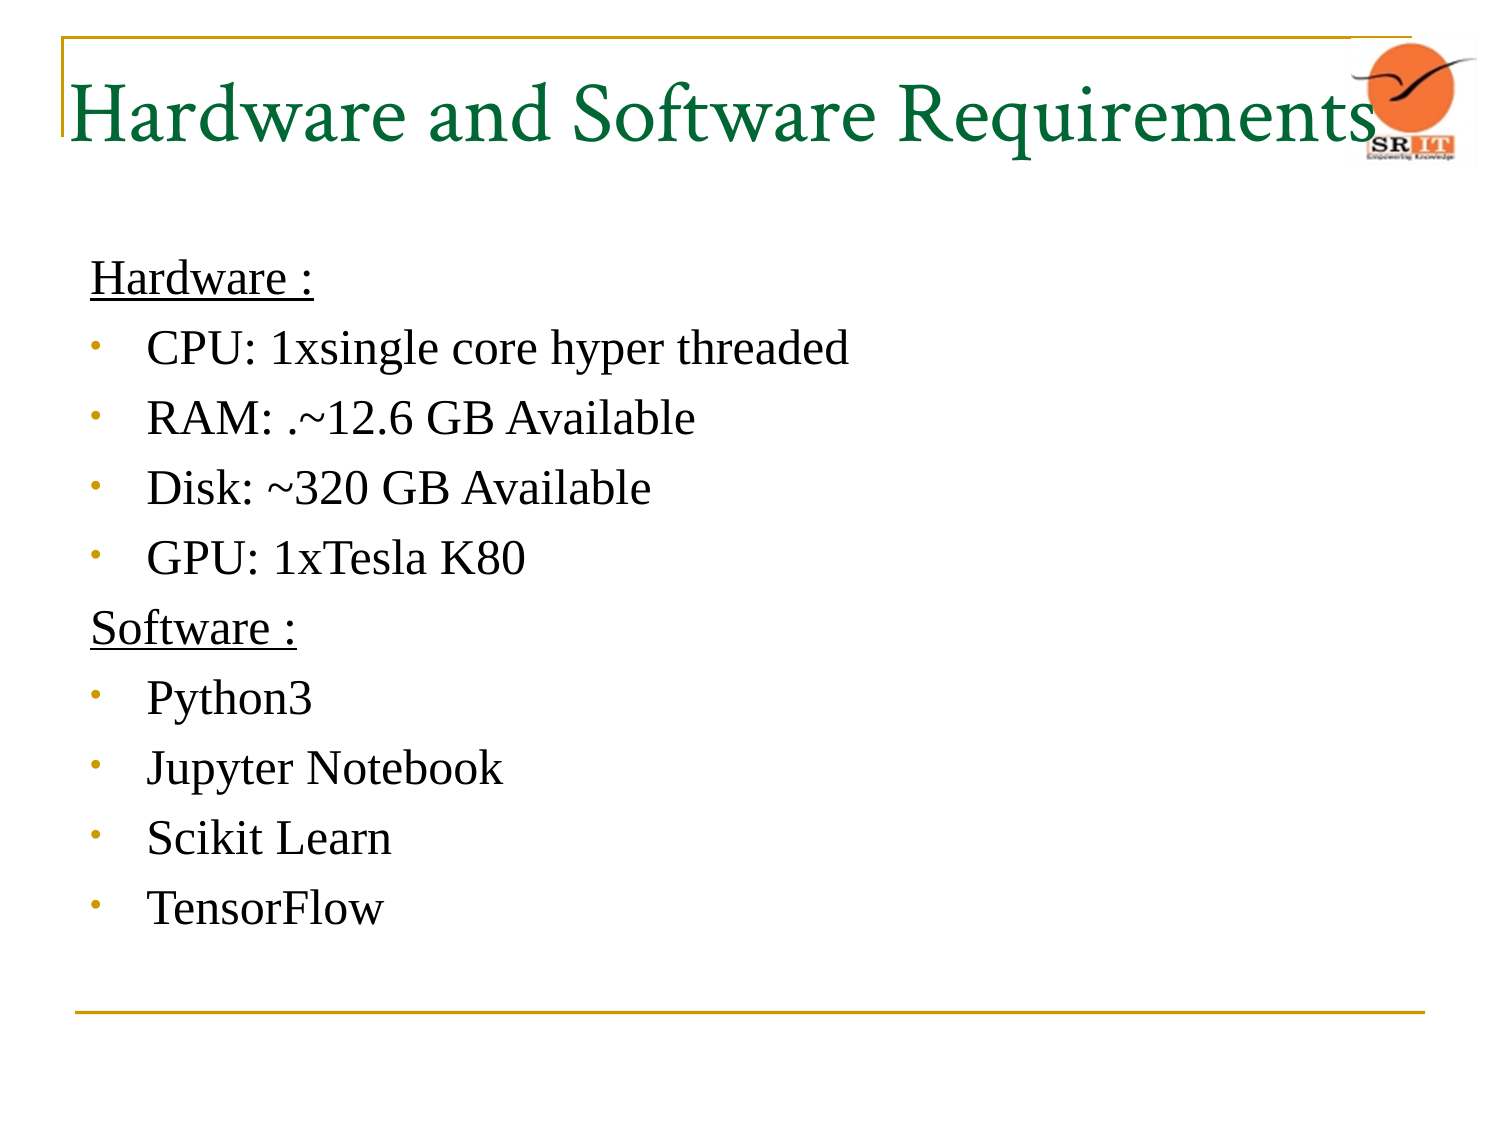

# Hardware and Software Requirements
Hardware :
CPU: 1xsingle core hyper threaded
RAM: .~12.6 GB Available
Disk: ~320 GB Available
GPU: 1xTesla K80
Software :
Python3
Jupyter Notebook
Scikit Learn
TensorFlow